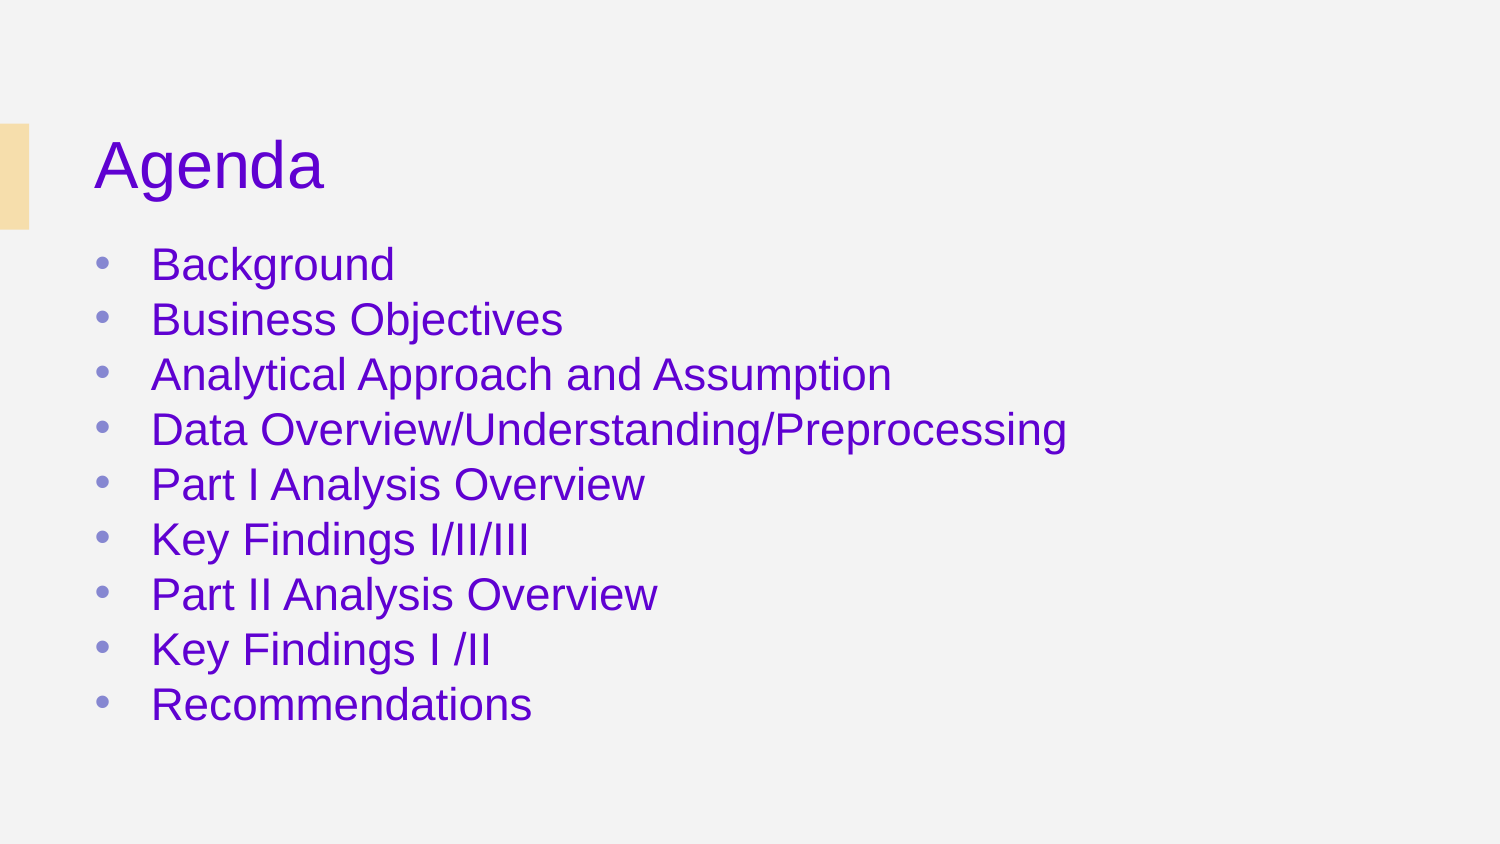

# Agenda

Background
Business Objectives
Analytical Approach and Assumption
Data Overview/Understanding/Preprocessing
Part I Analysis Overview
Key Findings I/II/III
Part II Analysis Overview
Key Findings I /II
Recommendations